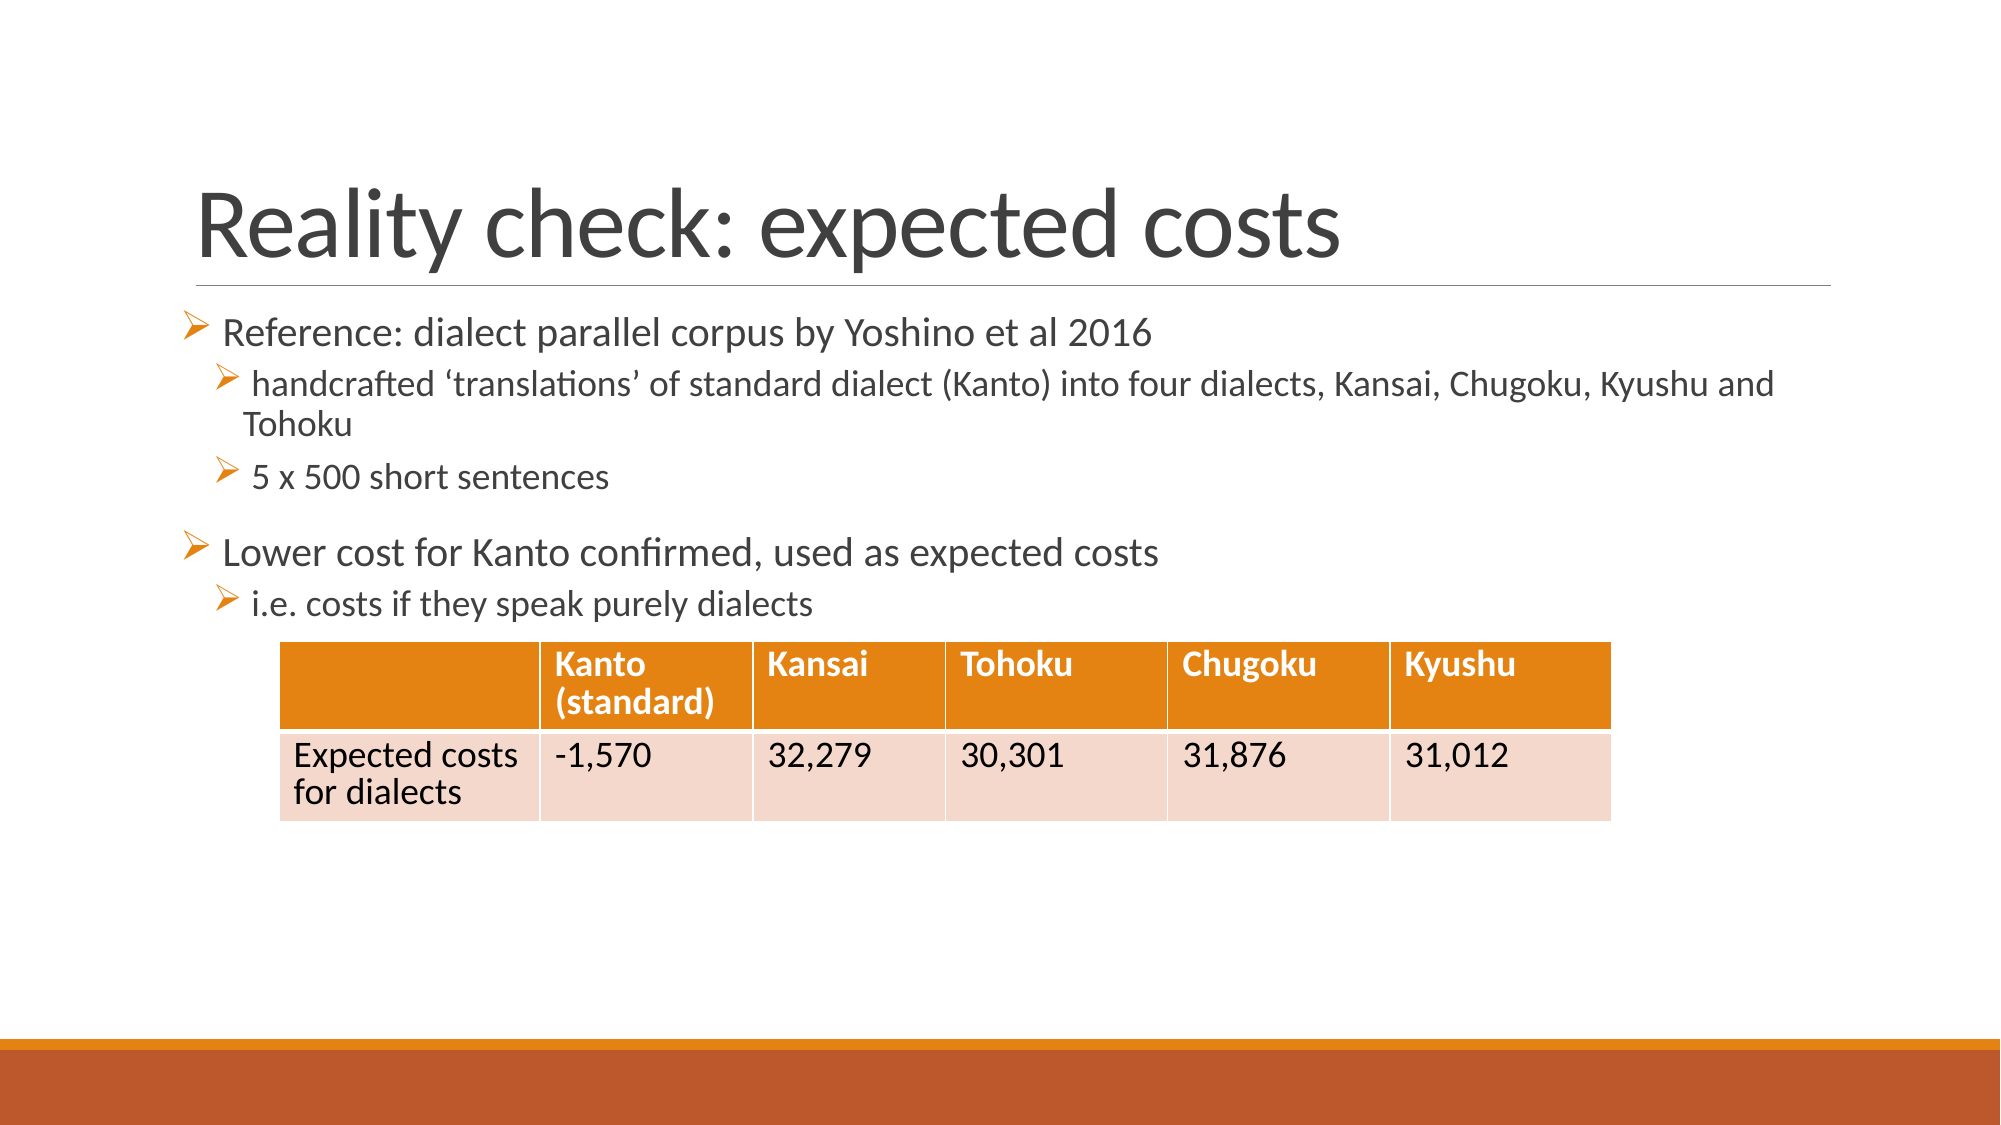

# Reality check: expected costs
 Reference: dialect parallel corpus by Yoshino et al 2016
 handcrafted ‘translations’ of standard dialect (Kanto) into four dialects, Kansai, Chugoku, Kyushu and Tohoku
 5 x 500 short sentences
 Lower cost for Kanto confirmed, used as expected costs
 i.e. costs if they speak purely dialects

|  | Kanto (standard) | Kansai | Tohoku | Chugoku | Kyushu |
| --- | --- | --- | --- | --- | --- |
| Expected costs for dialects | -1,570 | 32,279 | 30,301 | 31,876 | 31,012 |